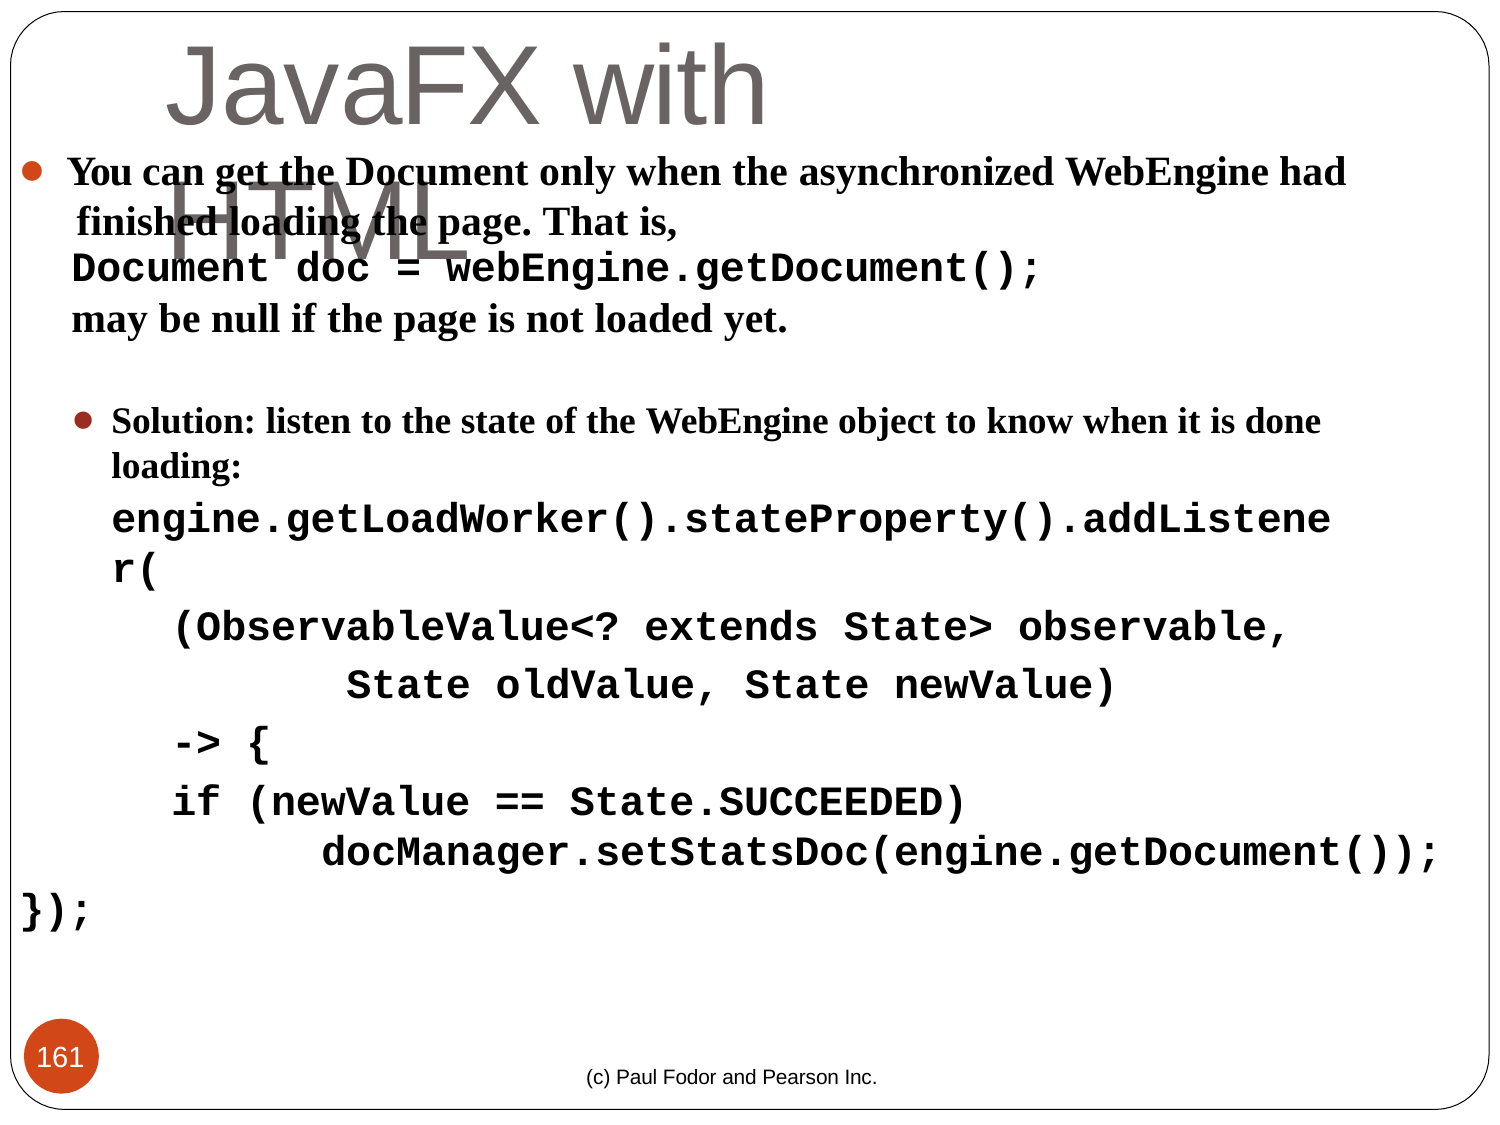

# JavaFX with	HTML
You can get the Document only when the asynchronized WebEngine had  finished loading the page. That is,
Document doc = webEngine.getDocument();
may be null if the page is not loaded yet.

Solution: listen to the state of the WebEngine object to know when it is done loading:
engine.getLoadWorker().stateProperty().addListener(
(ObservableValue<? extends State> observable,  State oldValue, State newValue)
-> {
if (newValue == State.SUCCEEDED)  docManager.setStatsDoc(engine.getDocument());
});

161
(c) Paul Fodor and Pearson Inc.